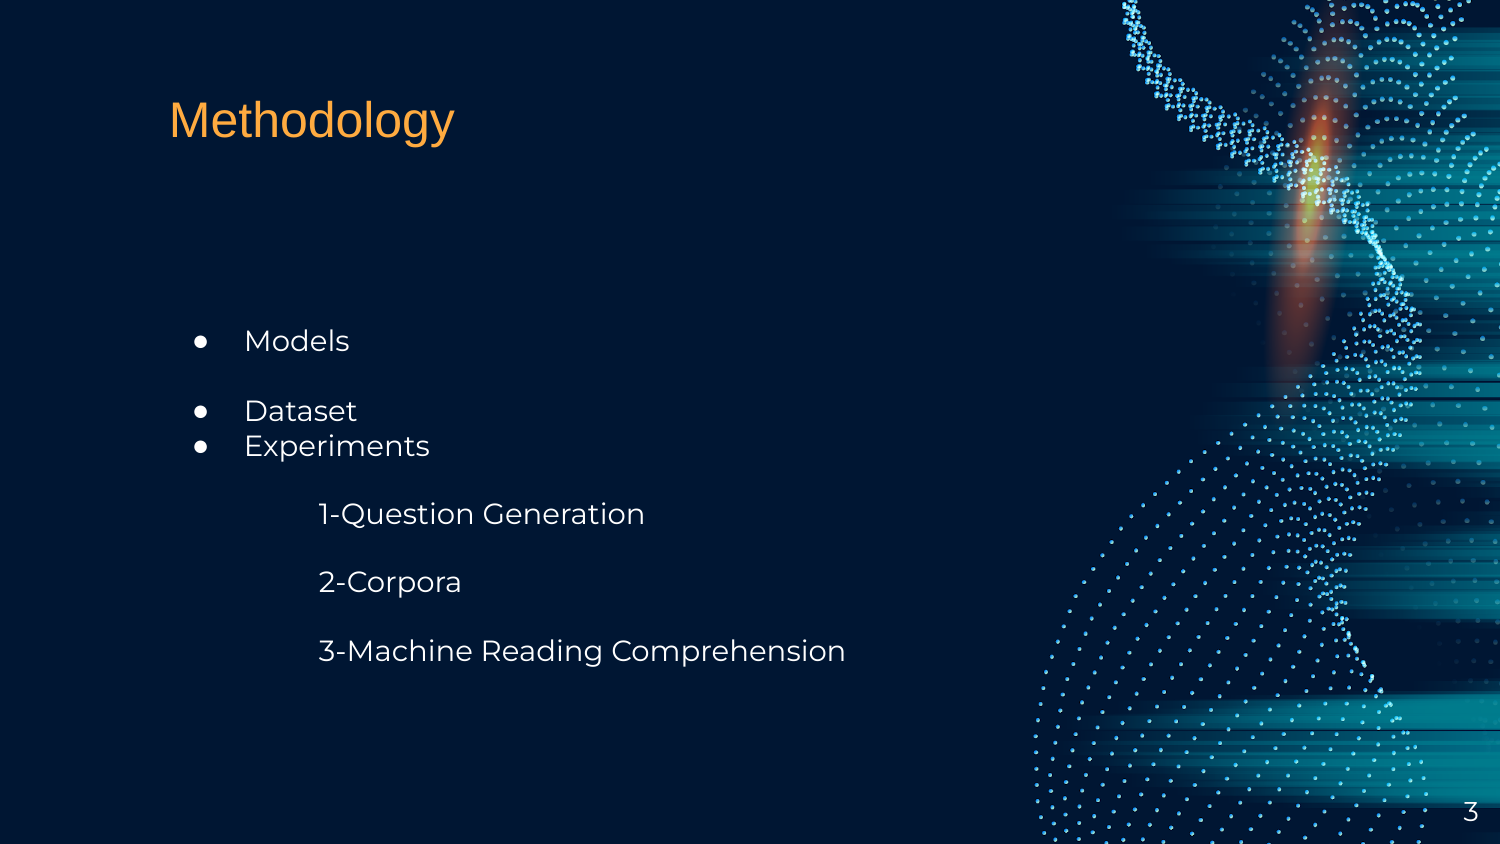

# Methodology
Models
Dataset
Experiments
1-Question Generation
2-Corpora
3-Machine Reading Comprehension
3